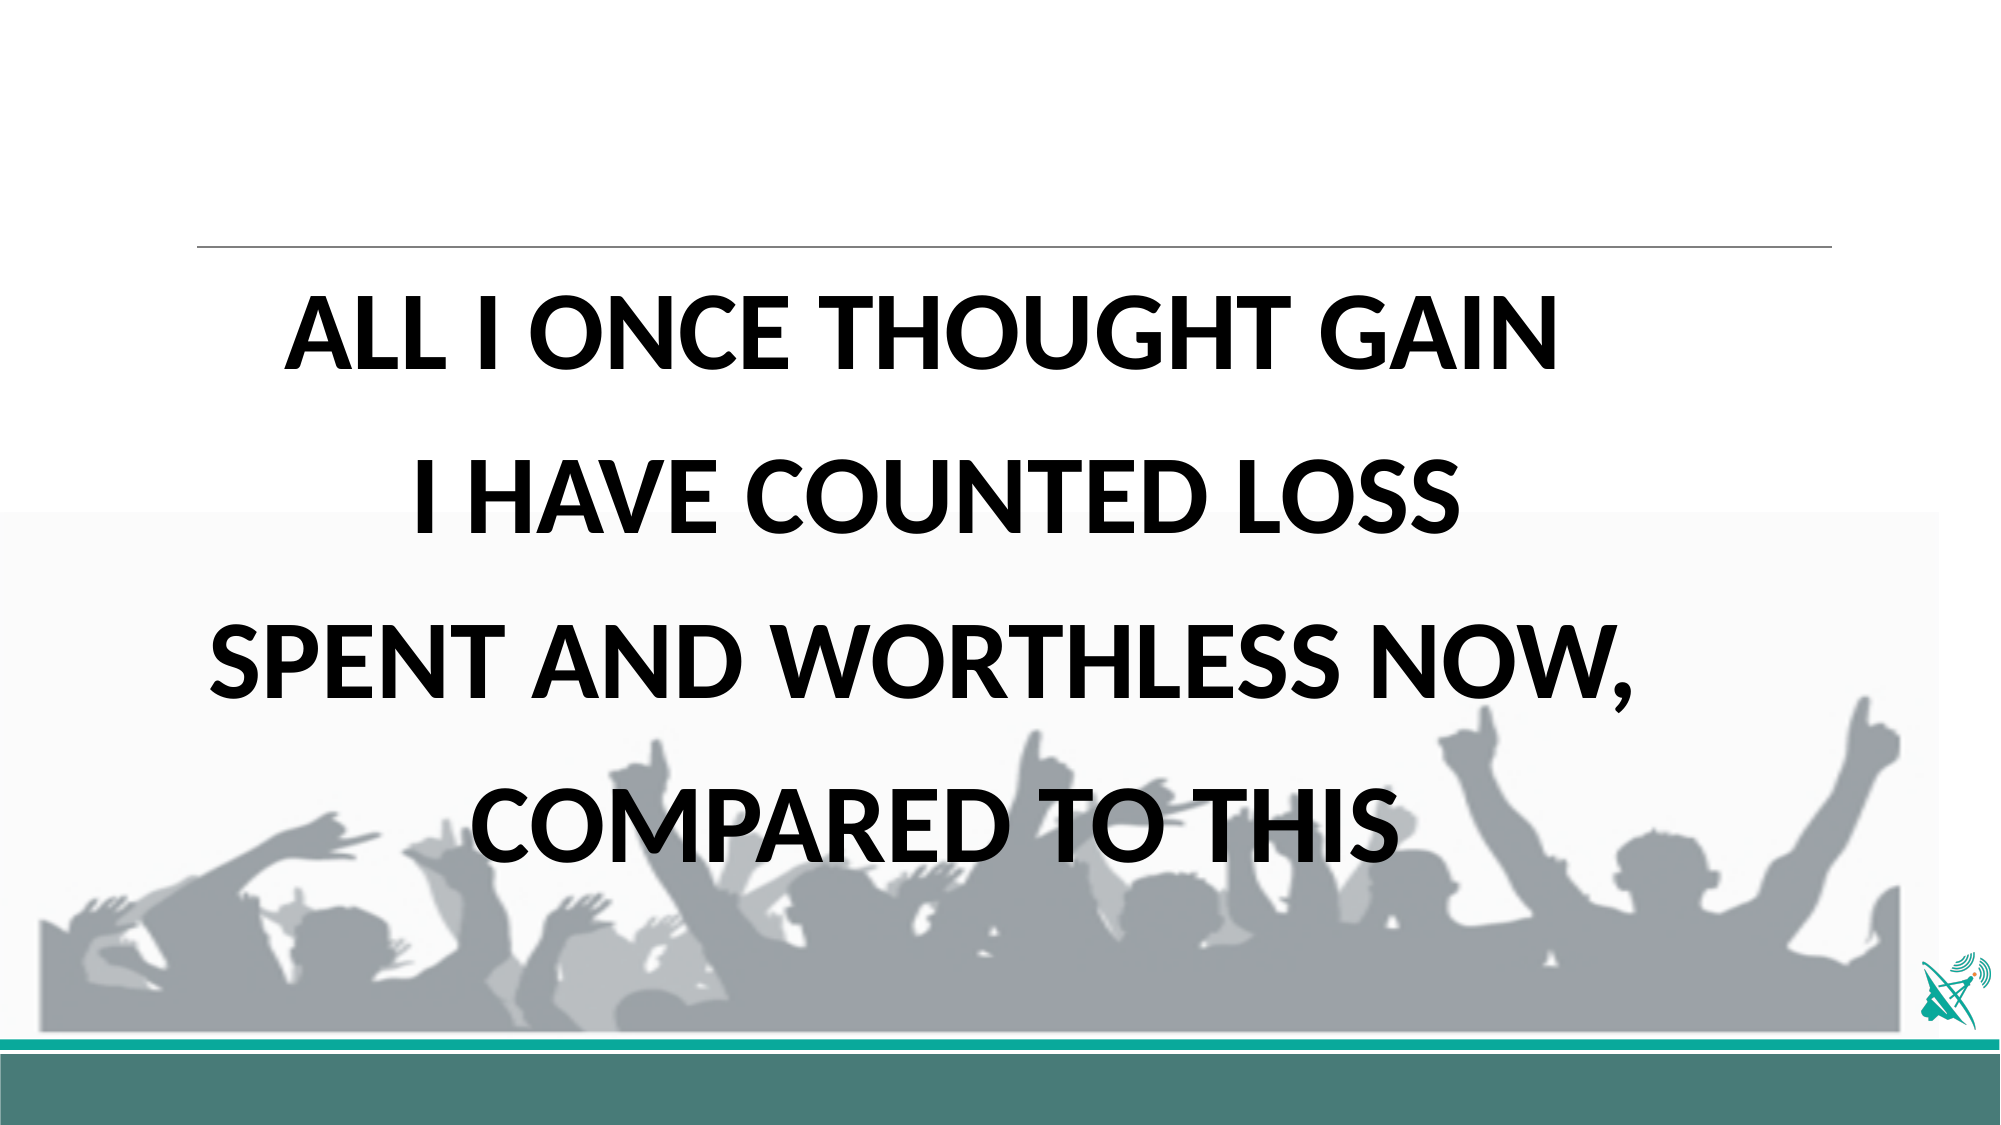

ALL I ONCE THOUGHT GAIN
I HAVE COUNTED LOSS
SPENT AND WORTHLESS NOW,
COMPARED TO THIS